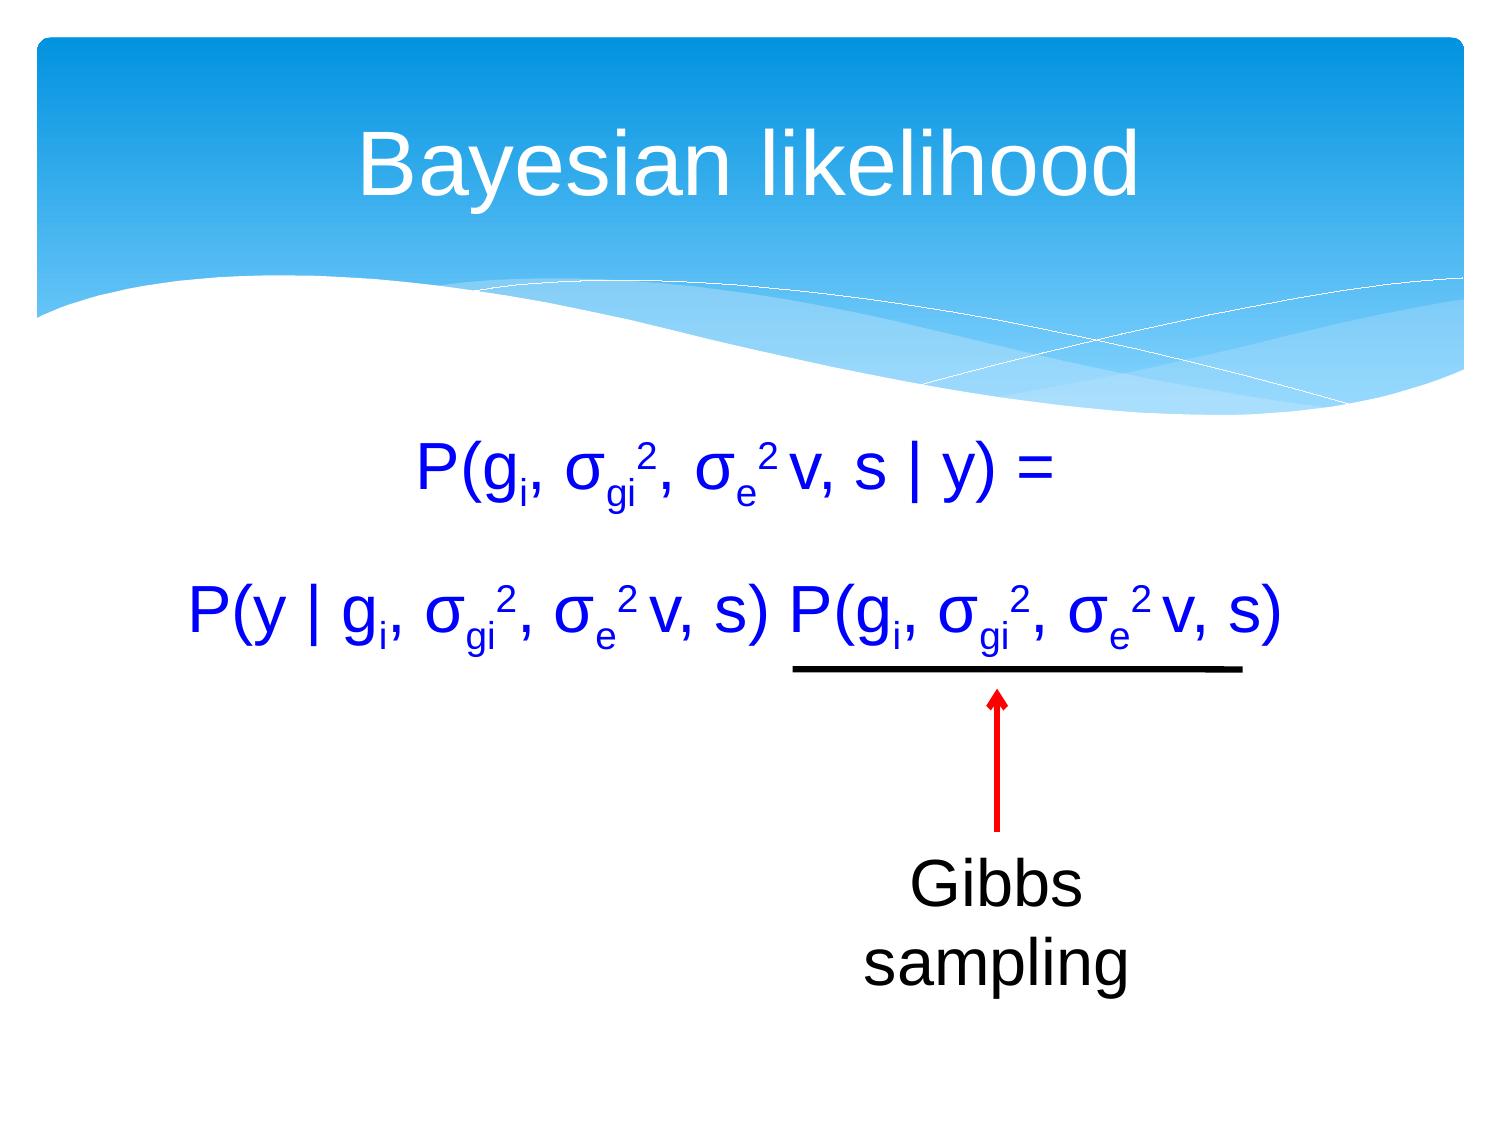

# Bayesian likelihood
P(gi, σgi2, σe2 v, s | y) =
P(y | gi, σgi2, σe2 v, s) P(gi, σgi2, σe2 v, s)
Gibbs sampling